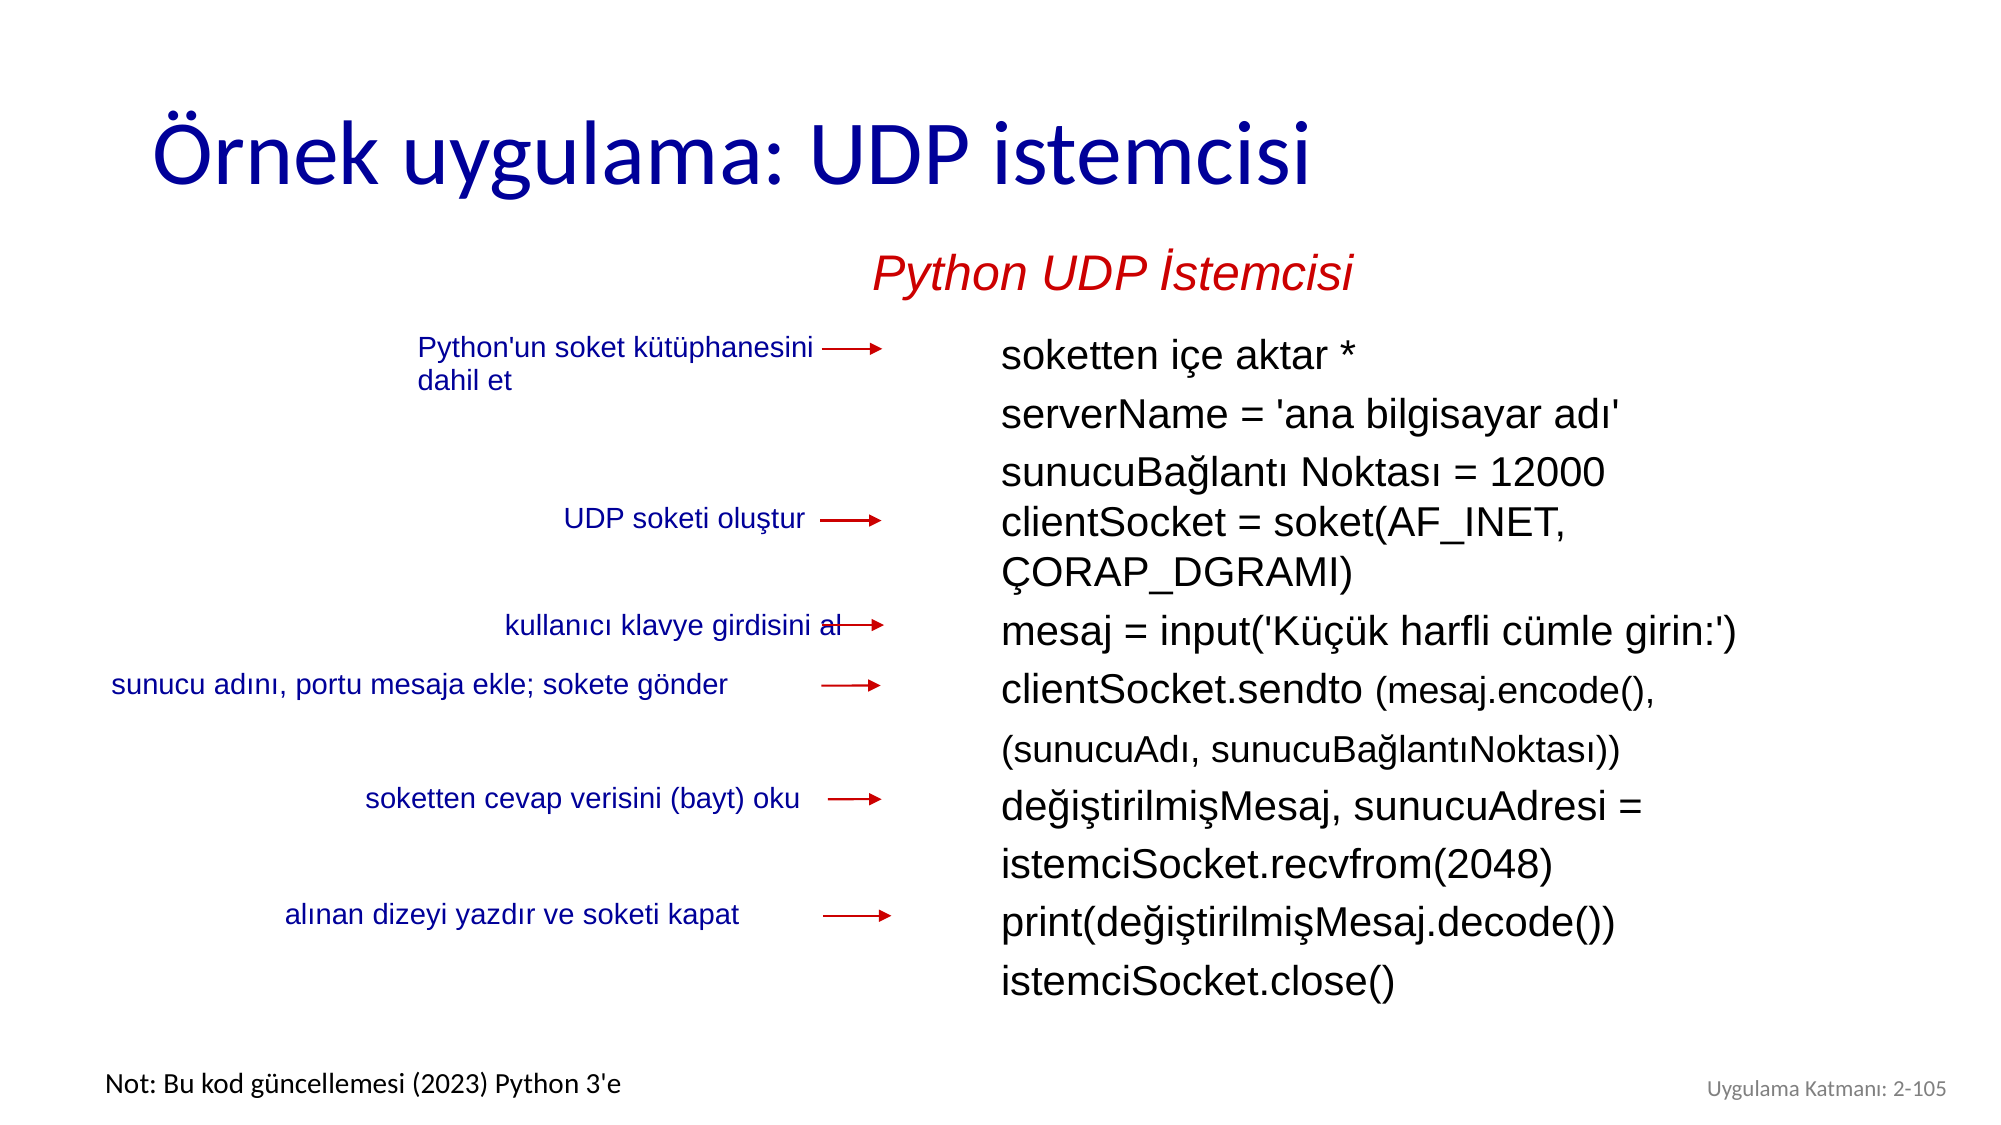

# Örnek uygulama: UDP istemcisi
Python UDP İstemcisi
soketten içe aktar *
serverName = 'ana bilgisayar adı'
sunucuBağlantı Noktası = 12000
clientSocket = soket(AF_INET,
ÇORAP_DGRAMI)
mesaj = input('Küçük harfli cümle girin:')
clientSocket.sendto (mesaj.encode(),
(sunucuAdı, sunucuBağlantıNoktası))
değiştirilmişMesaj, sunucuAdresi =
istemciSocket.recvfrom(2048)
print(değiştirilmişMesaj.decode())
istemciSocket.close()
Python'un soket kütüphanesini dahil et
UDP soketi oluştur
kullanıcı klavye girdisini al
sunucu adını, portu mesaja ekle; sokete gönder

soketten cevap verisini (bayt) oku
alınan dizeyi yazdır ve soketi kapat
Not: Bu kod güncellemesi (2023) Python 3'e
Uygulama Katmanı: 2-105